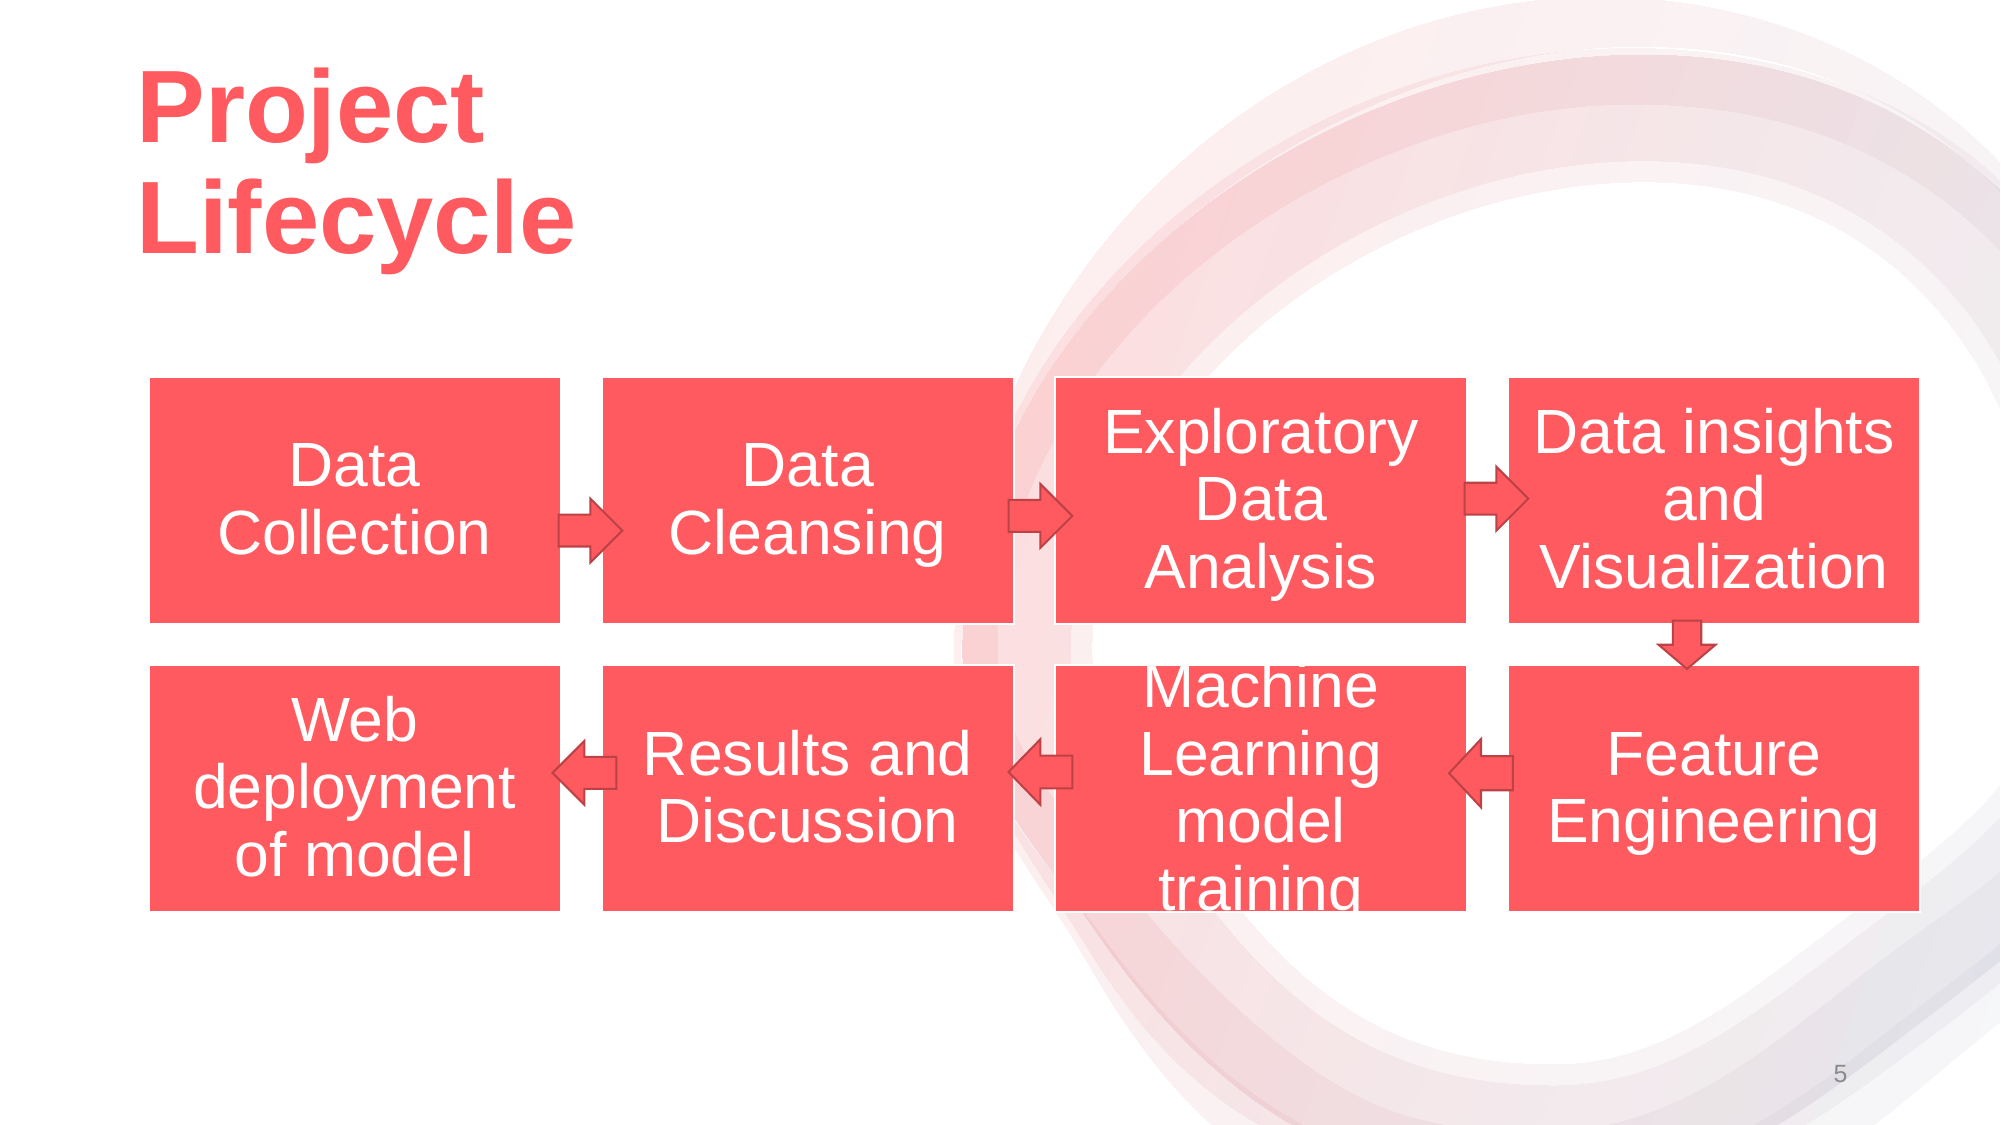

Project Lifecycle
Data Collection
Data Cleansing
Exploratory Data Analysis
Data insights and Visualization
Web deployment of model
Results and Discussion
Machine Learning model training
Feature Engineering

5